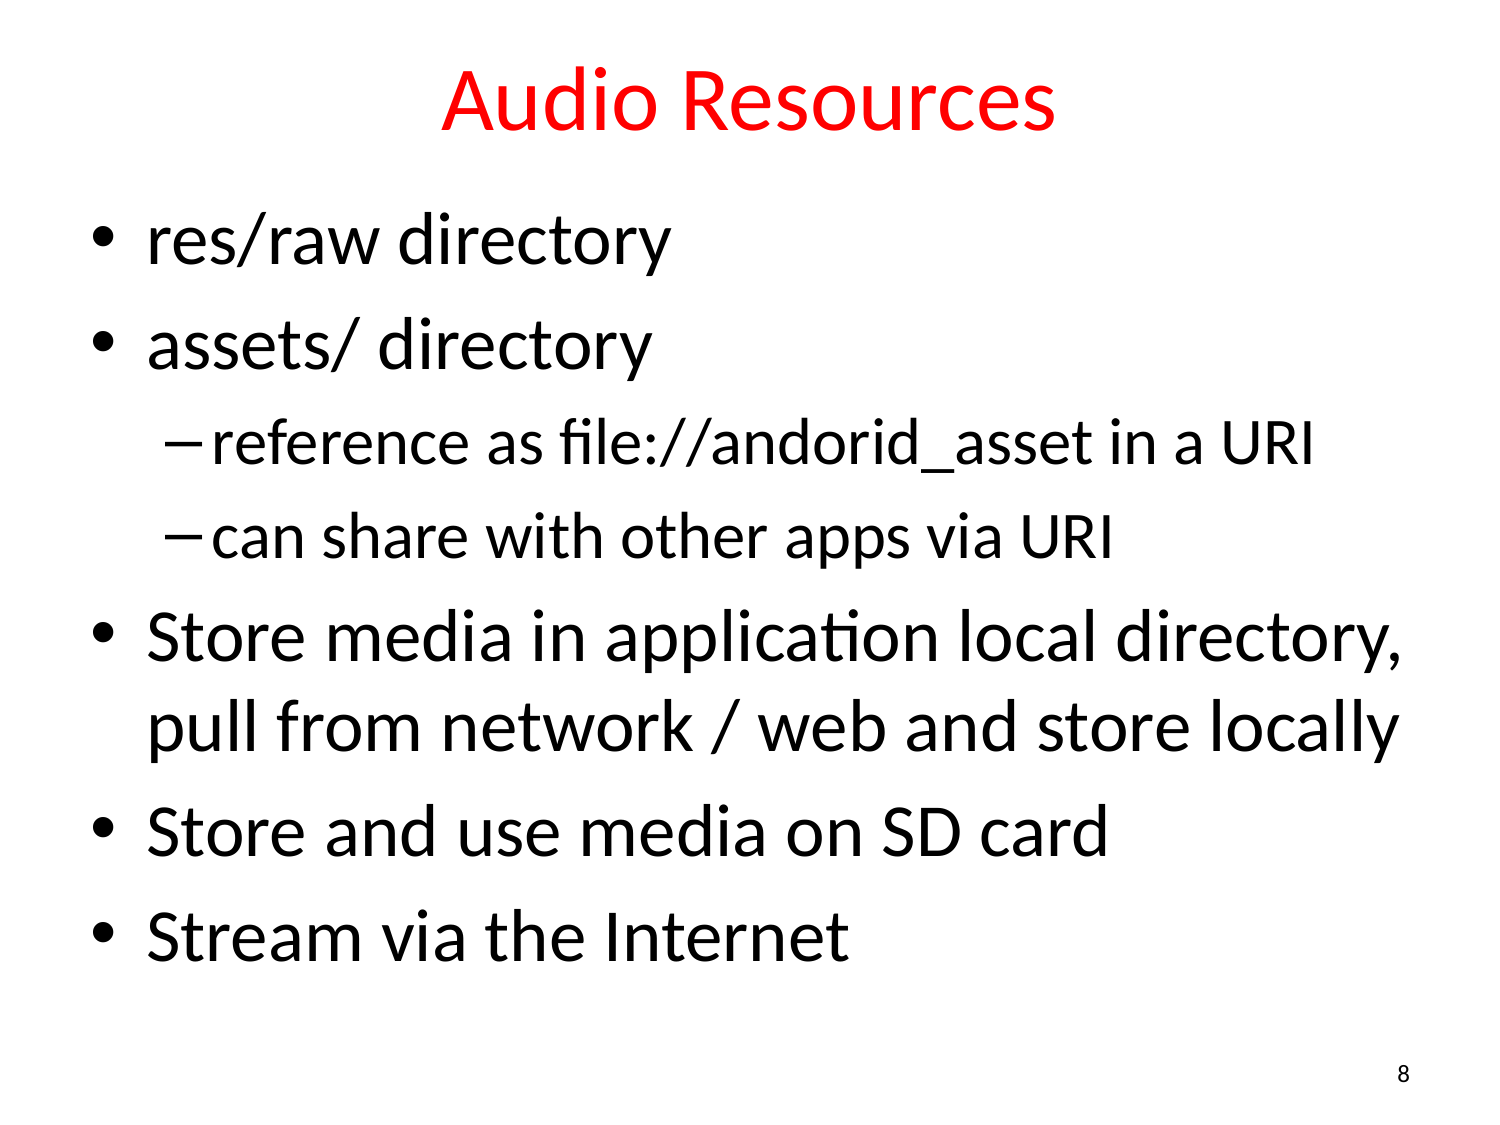

# Audio Resources
res/raw directory
assets/ directory
reference as file://andorid_asset in a URI
can share with other apps via URI
Store media in application local directory, pull from network / web and store locally
Store and use media on SD card
Stream via the Internet
8